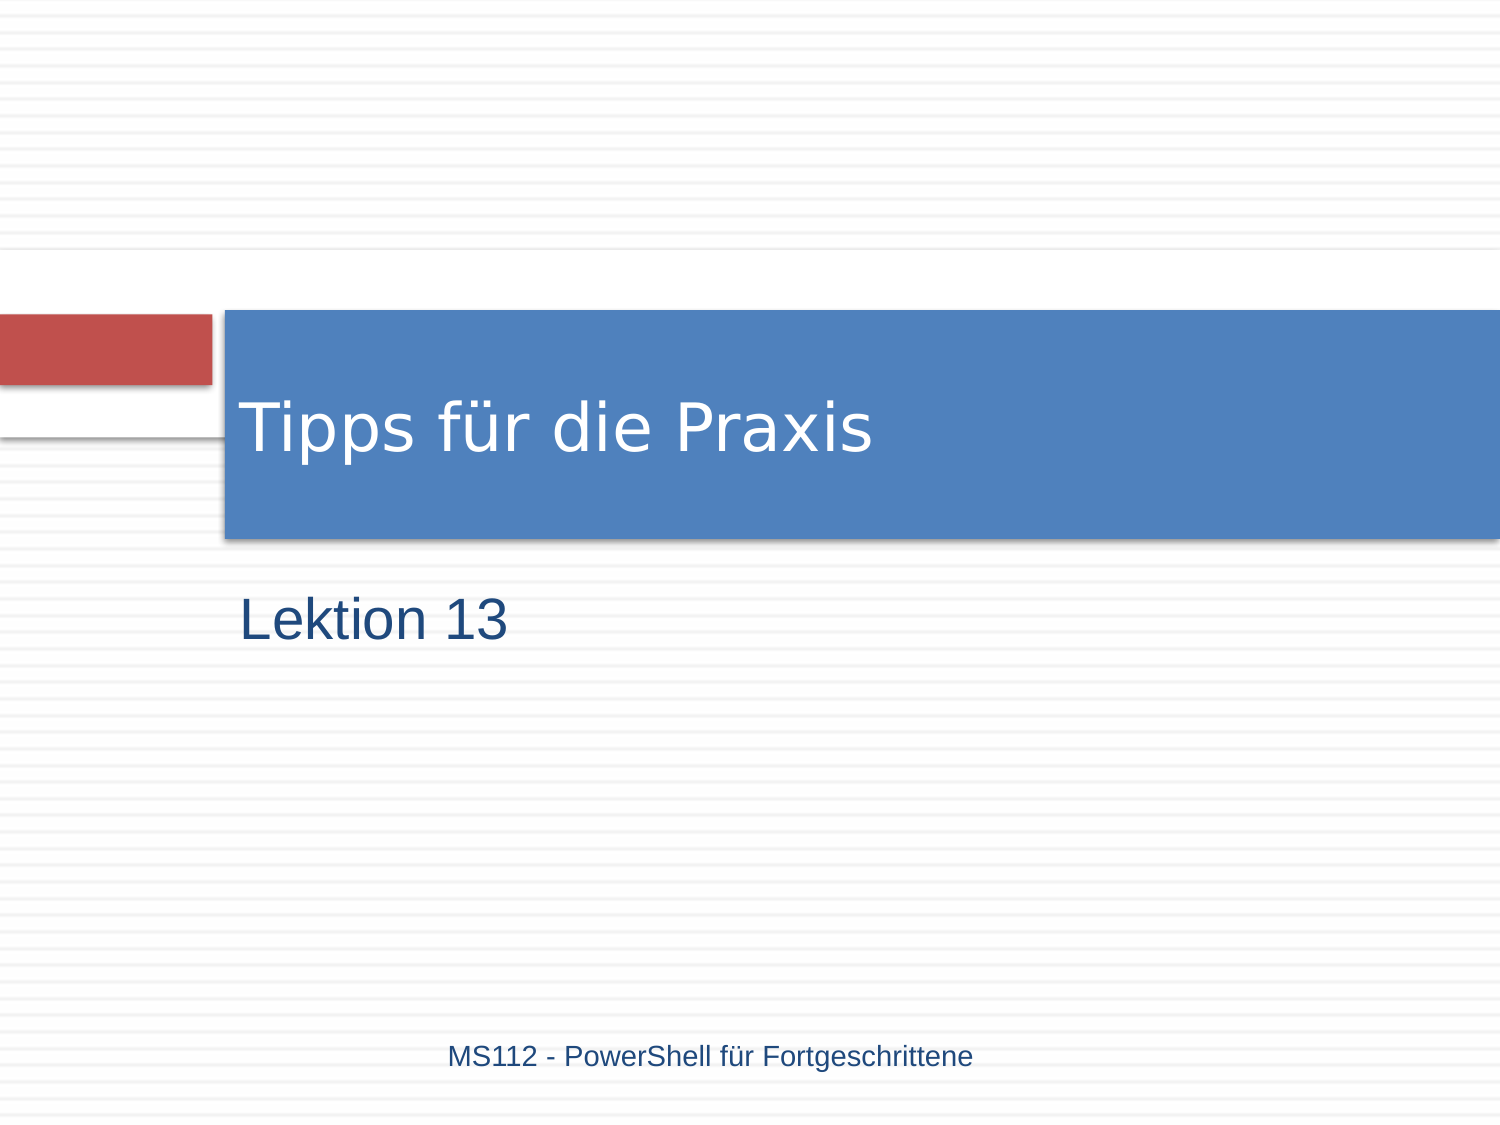

# Tipps für die Praxis
Lektion 13
MS112 - PowerShell für Fortgeschrittene